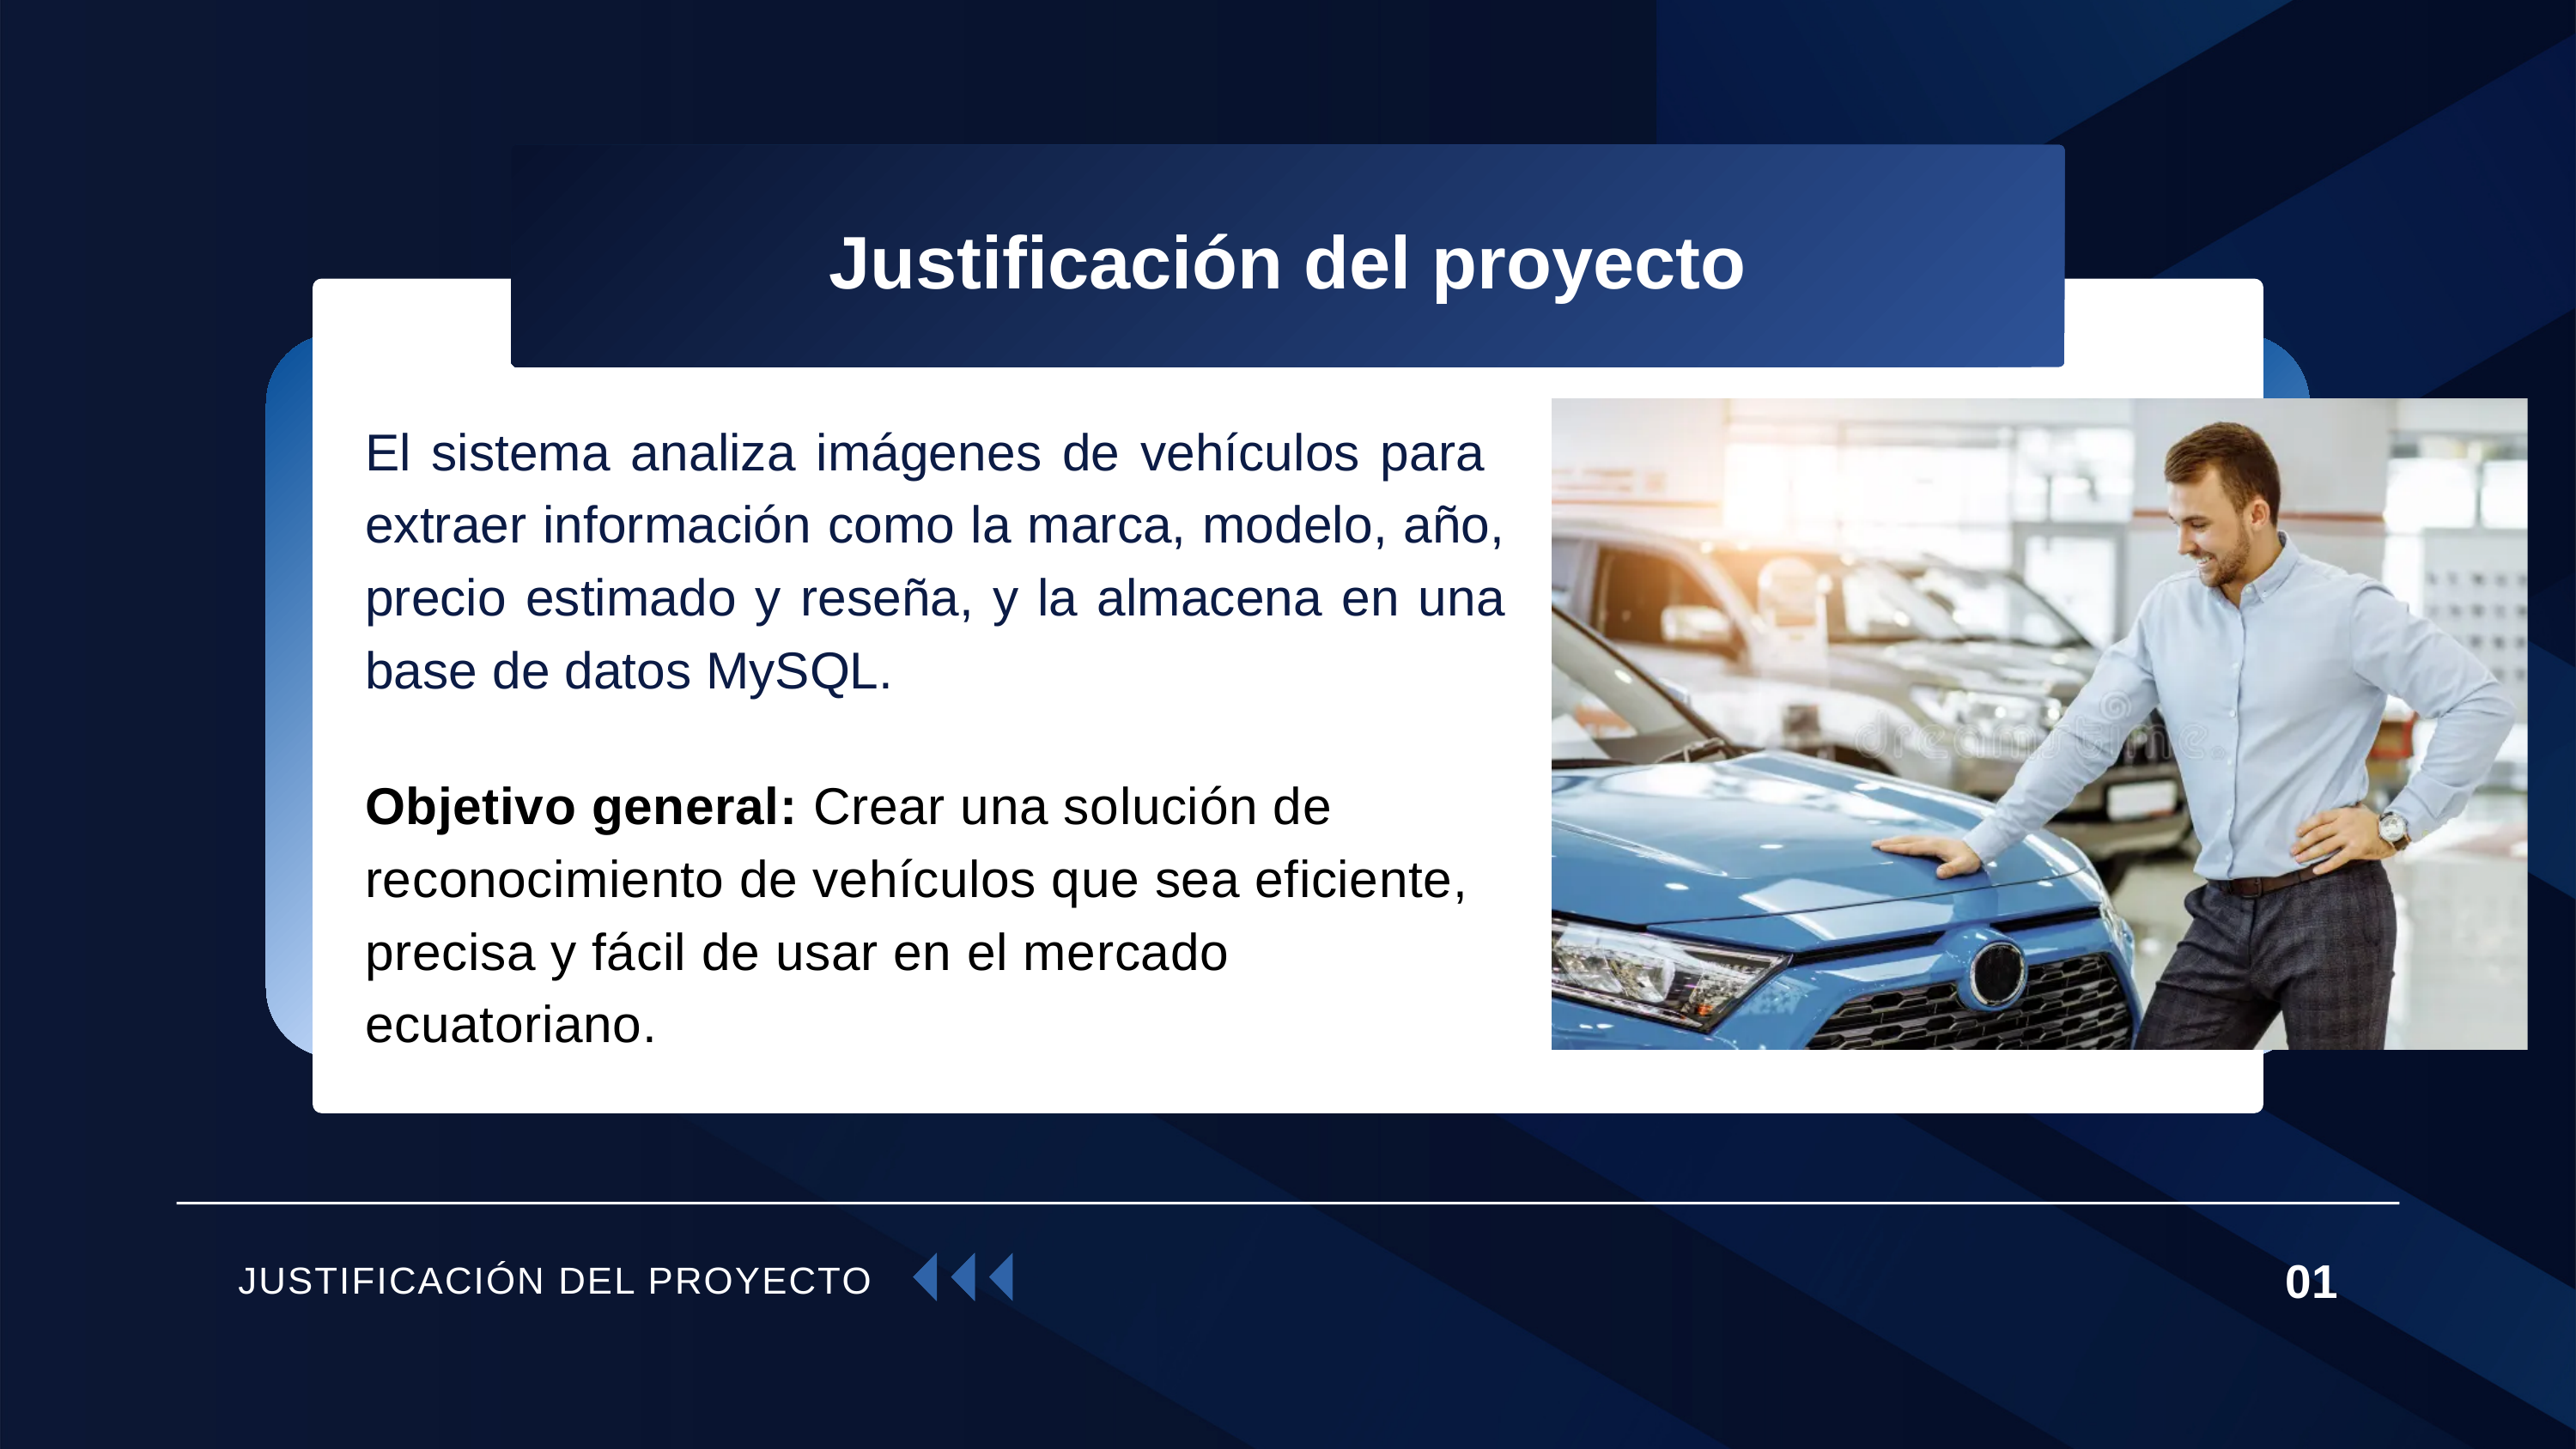

Justificación del proyecto

El sistema analiza imágenes de vehículos para  extraer información como la marca, modelo, año, precio estimado y reseña, y la almacena en una base de datos MySQL.
Objetivo general: Crear una solución de reconocimiento de vehículos que sea eficiente, precisa y fácil de usar en el mercado ecuatoriano.

01
JUSTIFICACIÓN DEL PROYECTO